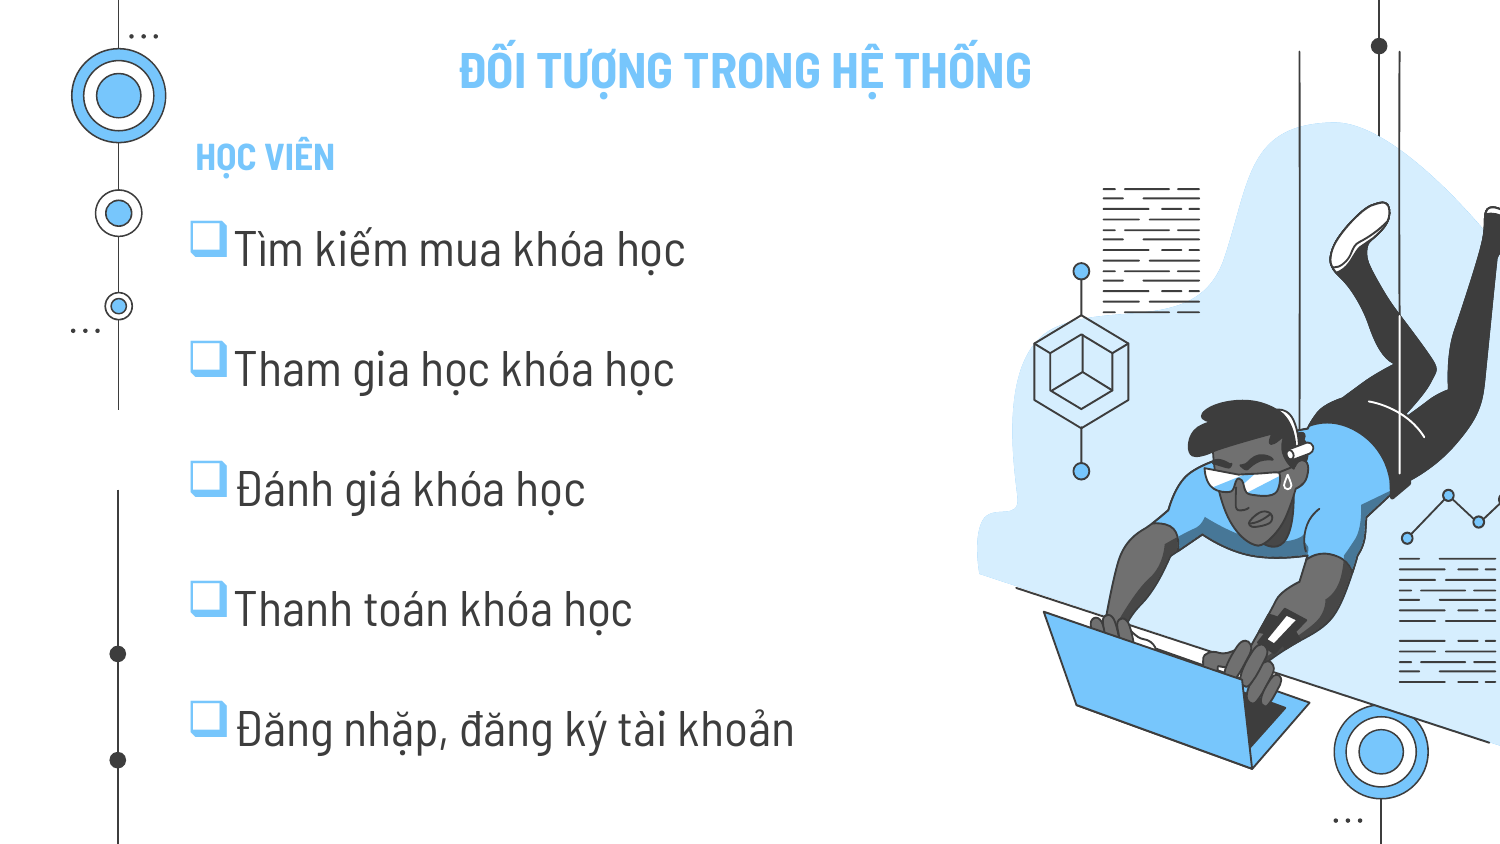

# ĐỐI TƯỢNG TRONG HỆ THỐNG

HỌC VIÊN
Tìm kiếm mua khóa học

Tham gia học khóa học

Đánh giá khóa học

Thanh toán khóa học

Đăng nhặp, đăng ký tài khoản